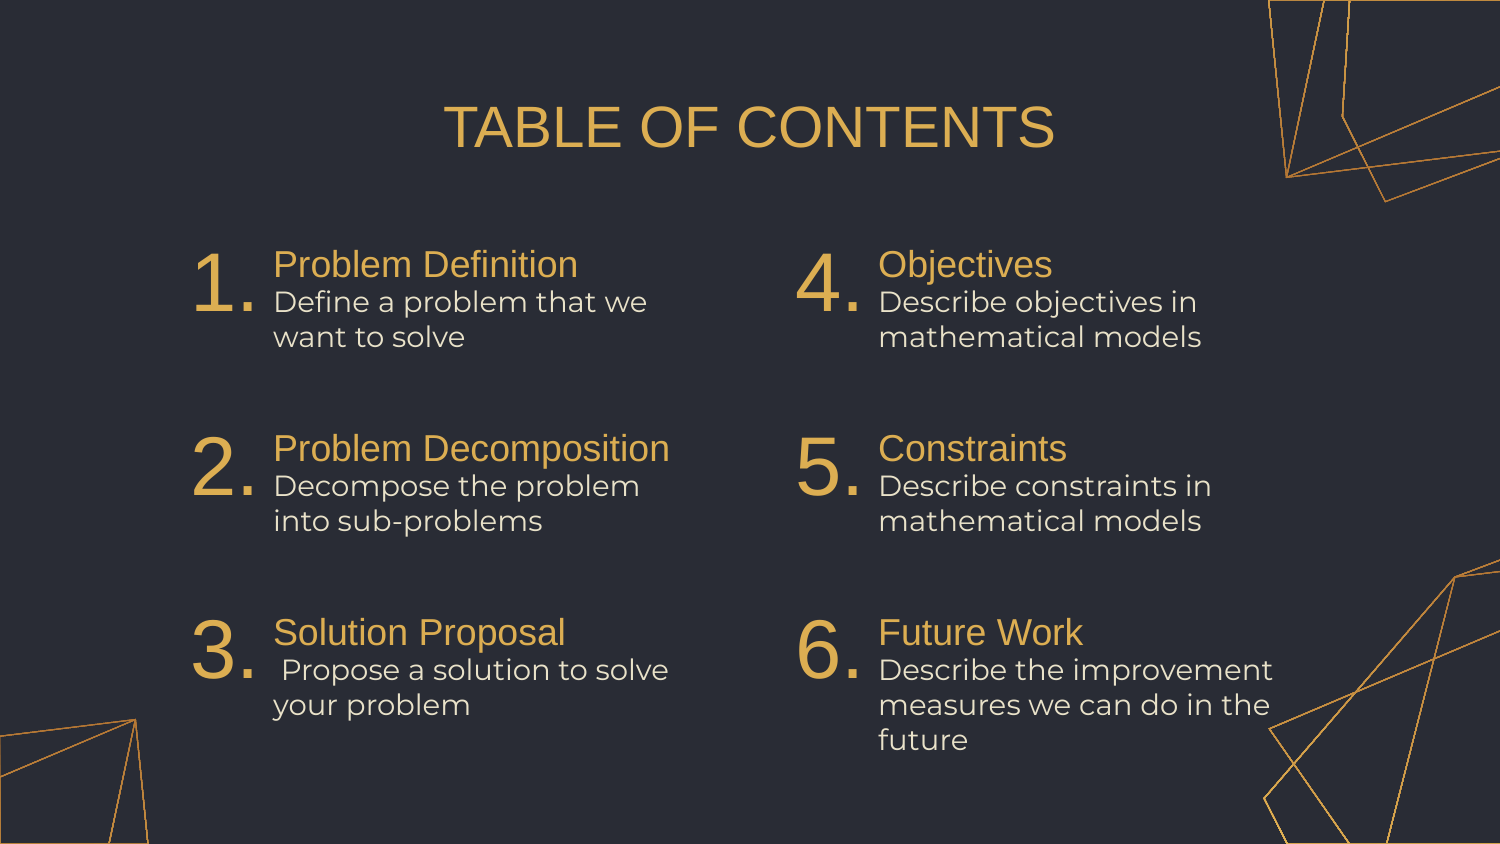

# TABLE OF CONTENTS
1.
4.
Problem Definition
Objectives
Define a problem that we want to solve
Describe objectives in mathematical models
2.
5.
Problem Decomposition
Constraints
Decompose the problem into sub-problems
Describe constraints in mathematical models
3.
6.
Solution Proposal
Future Work
 Propose a solution to solve your problem
Describe the improvement measures we can do in the future